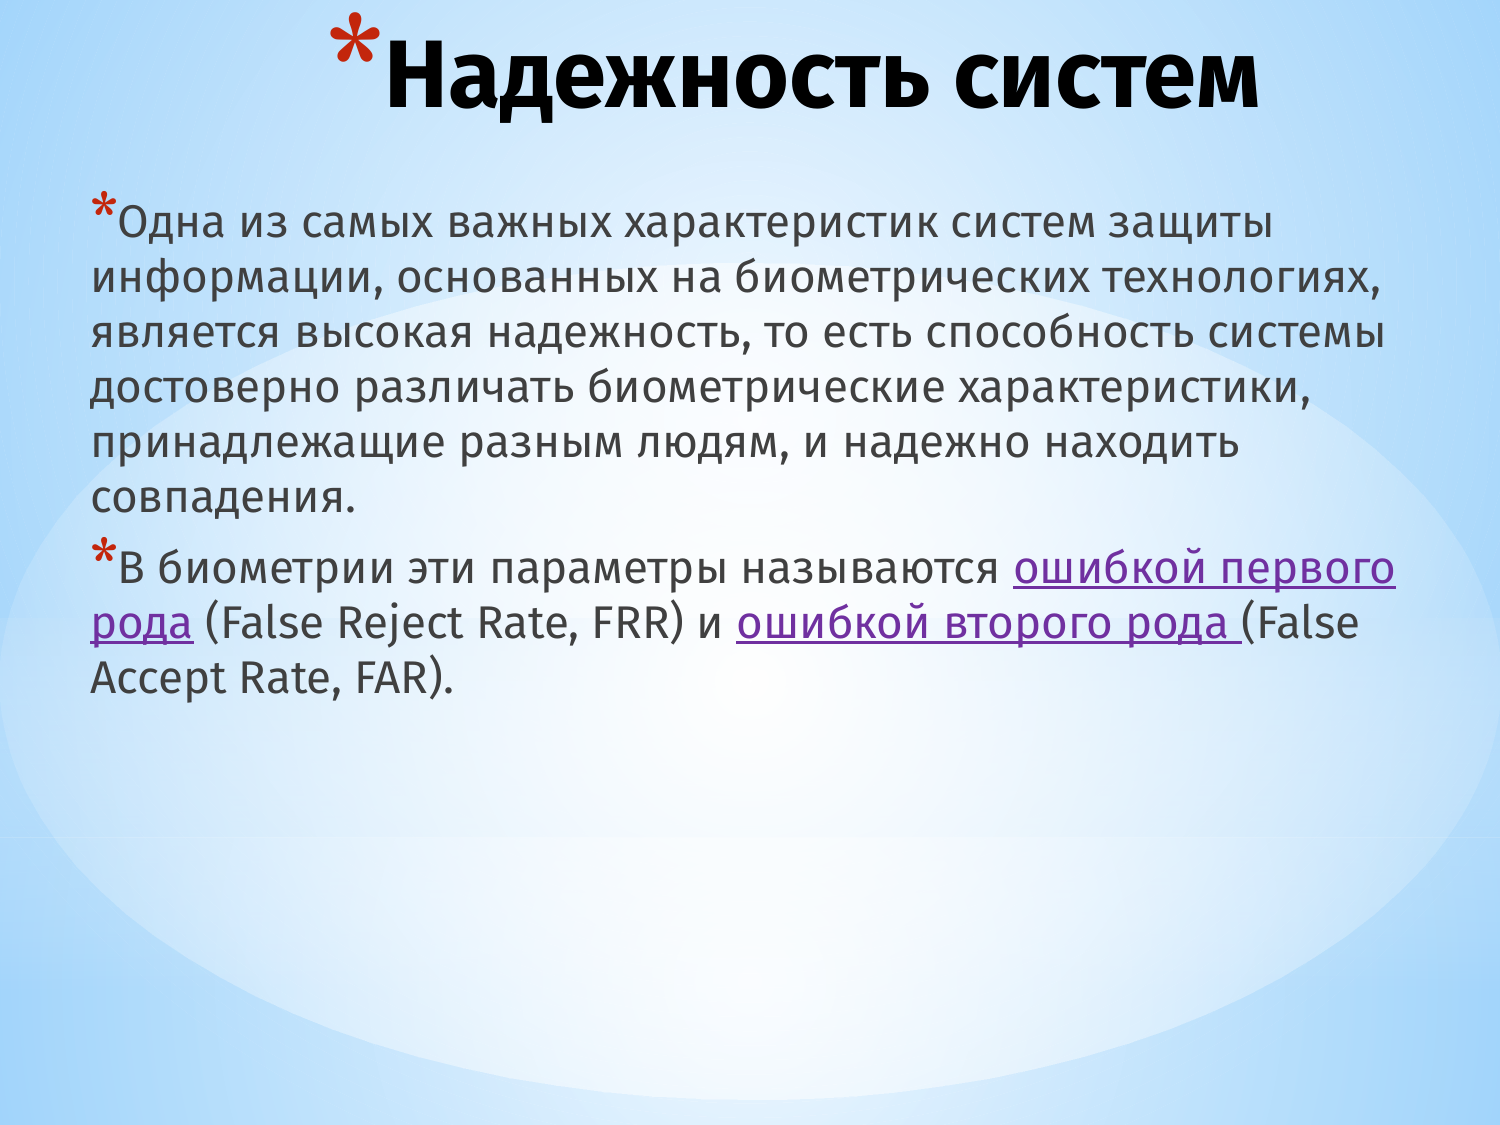

# Надежность систем
Одна из самых важных характеристик систем защиты информации, основанных на биометрических технологиях, является высокая надежность, то есть способность системы достоверно различать биометрические характеристики, принадлежащие разным людям, и надежно находить совпадения.
В биометрии эти параметры называются ошибкой первого рода (False Reject Rate, FRR) и ошибкой второго рода (False Accept Rate, FAR).